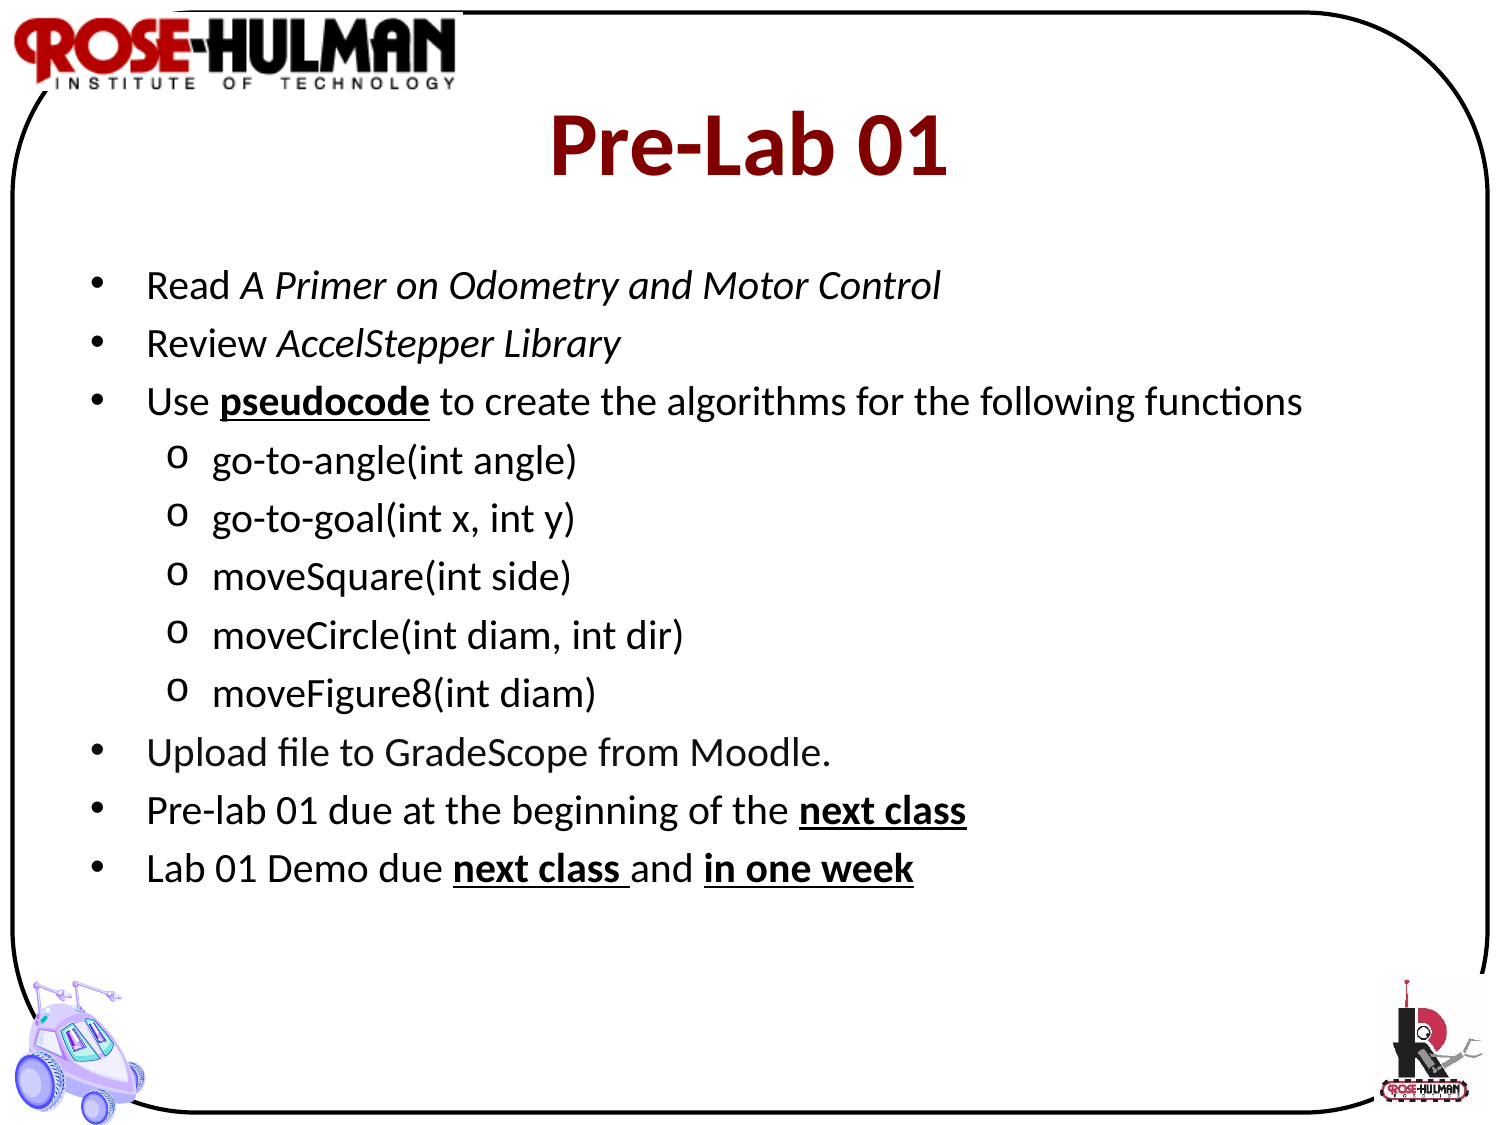

# Pre-Lab 01
Read A Primer on Odometry and Motor Control
Review AccelStepper Library
Use pseudocode to create the algorithms for the following functions
go-to-angle(int angle)
go-to-goal(int x, int y)
moveSquare(int side)
moveCircle(int diam, int dir)
moveFigure8(int diam)
Upload file to GradeScope from Moodle.
Pre-lab 01 due at the beginning of the next class
Lab 01 Demo due next class and in one week